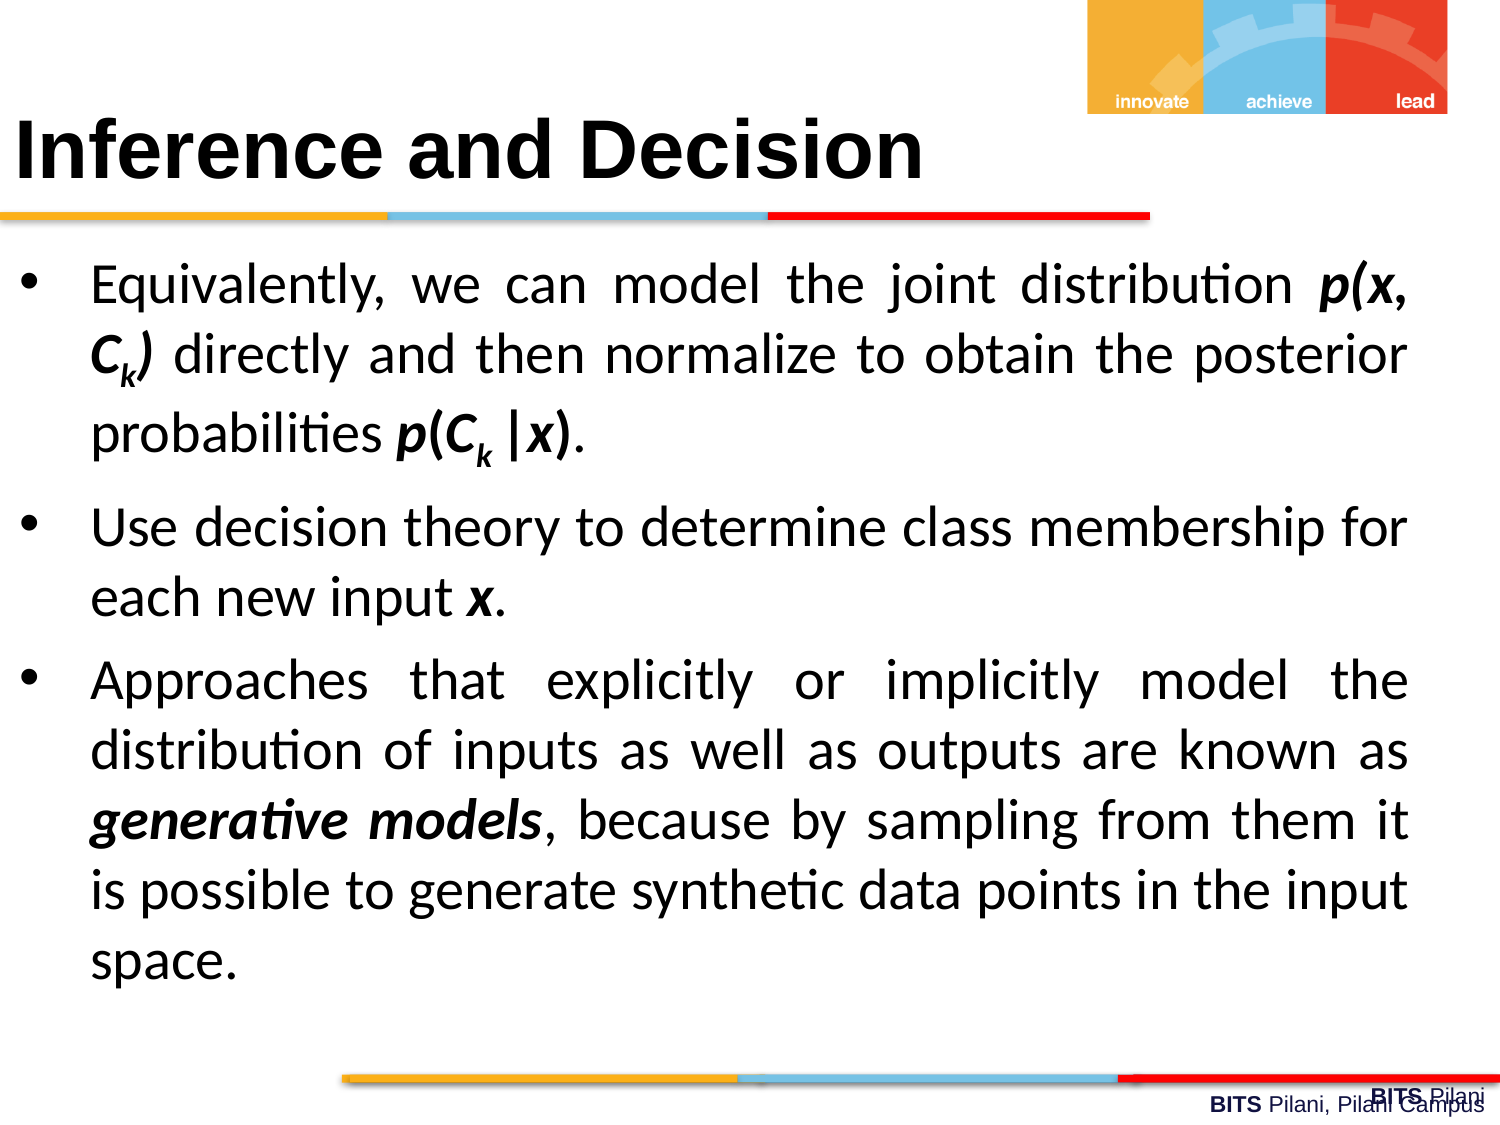

Inference and Decision
Equivalently, we can model the joint distribution p(x, Ck) directly and then normalize to obtain the posterior probabilities p(Ck |x).
Use decision theory to determine class membership for each new input x.
Approaches that explicitly or implicitly model the distribution of inputs as well as outputs are known as generative models, because by sampling from them it is possible to generate synthetic data points in the input space.